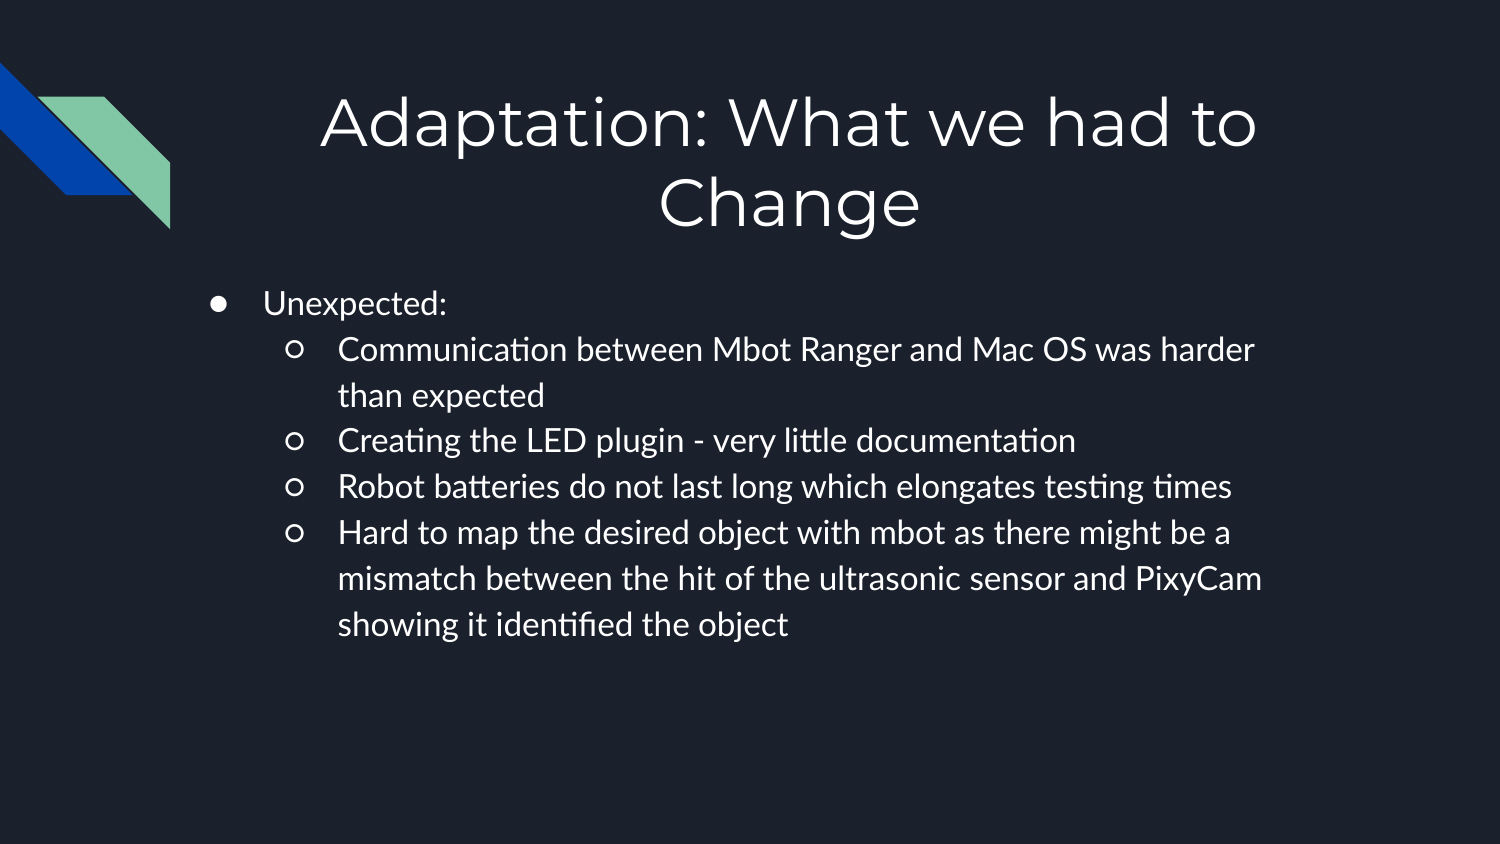

# Adaptation: What we had to Change

Unexpected:
Communication between Mbot Ranger and Mac OS was harder than expected
Creating the LED plugin - very little documentation
Robot batteries do not last long which elongates testing times
Hard to map the desired object with mbot as there might be a mismatch between the hit of the ultrasonic sensor and PixyCam showing it identified the object